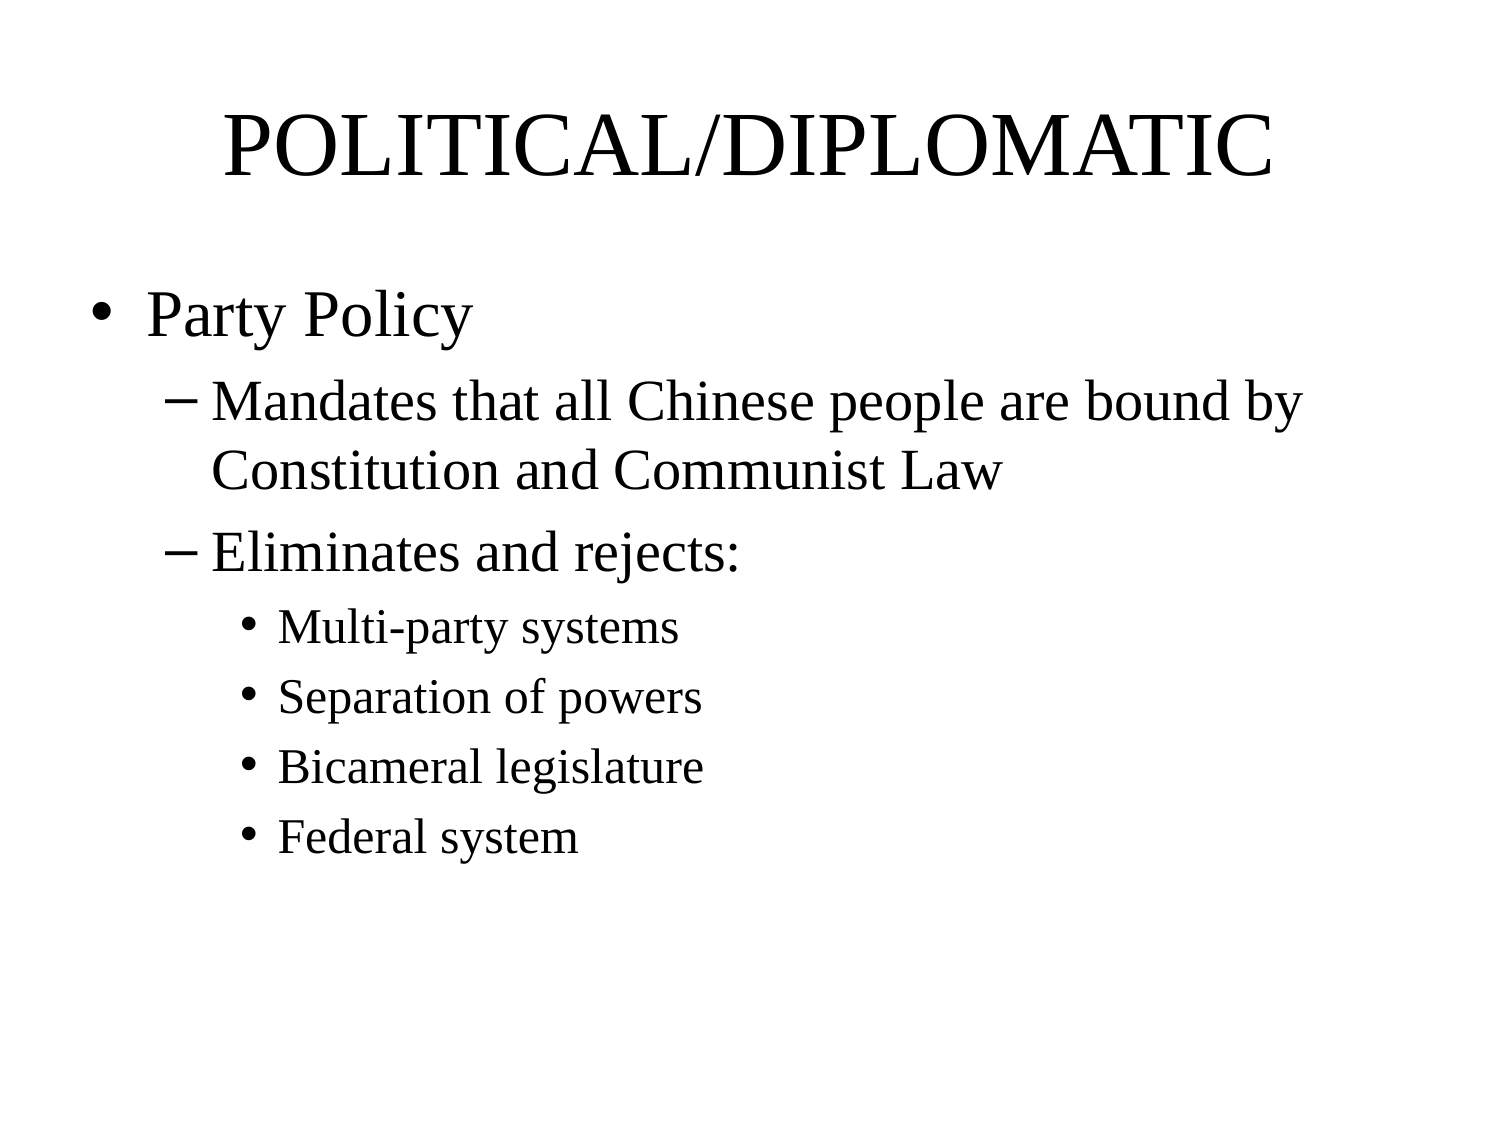

# POLITICAL/DIPLOMATIC
Party Policy
Mandates that all Chinese people are bound by Constitution and Communist Law
Eliminates and rejects:
Multi-party systems
Separation of powers
Bicameral legislature
Federal system